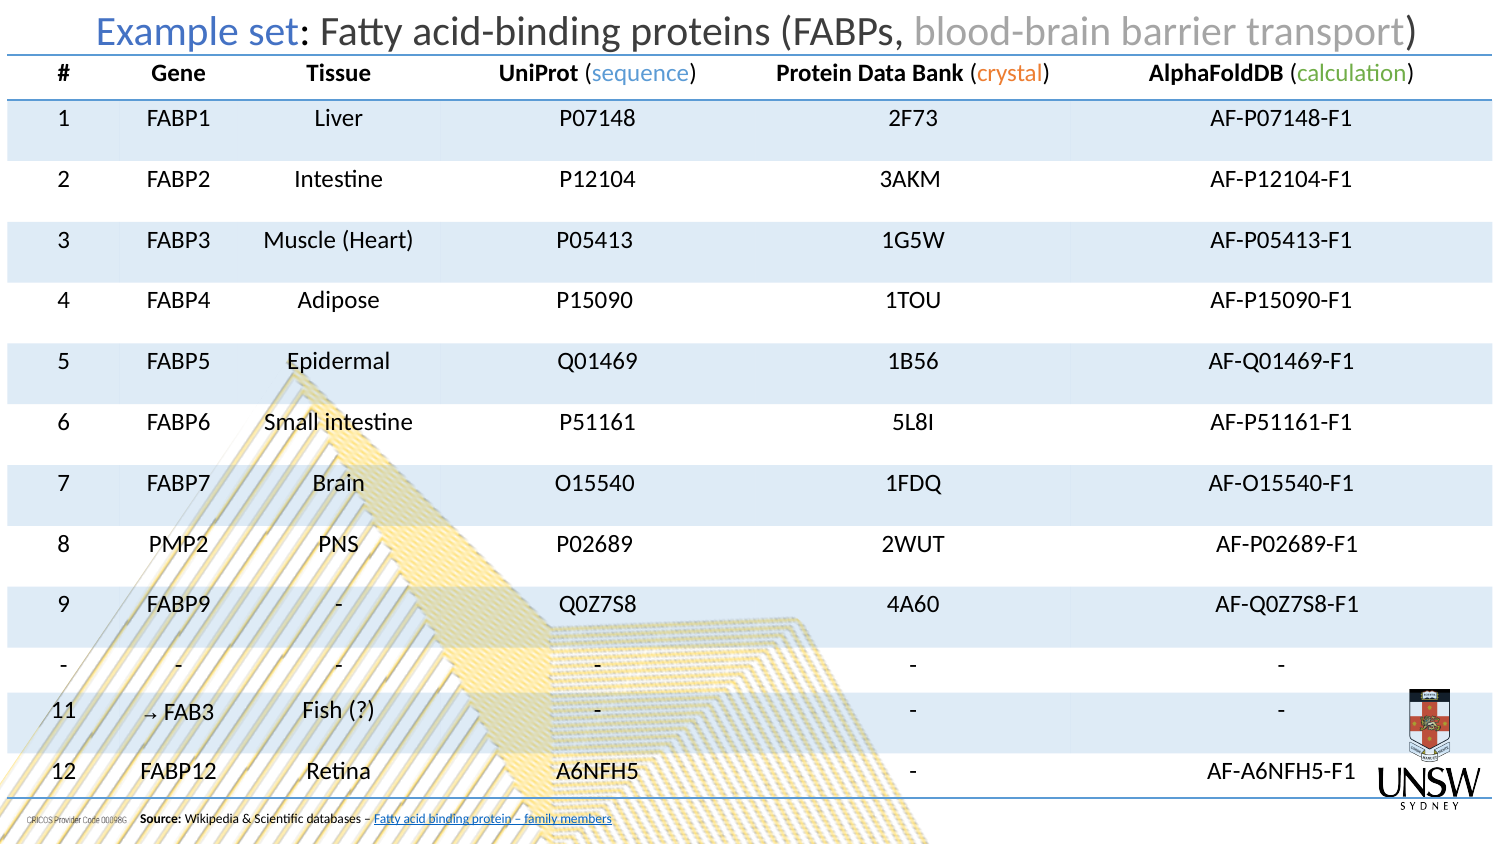

Example set: Fatty acid-binding proteins (FABPs, blood-brain barrier transport)

| # | Gene | Tissue | UniProt (sequence) | Protein Data Bank (crystal) | AlphaFoldDB (calculation) |
| --- | --- | --- | --- | --- | --- |
| 1 | FABP1 | Liver | P07148 | 2F73 | AF-P07148-F1 |
| 2 | FABP2 | Intestine | P12104 | 3AKM | AF-P12104-F1 |
| 3 | FABP3 | Muscle (Heart) | P05413 | 1G5W | AF-P05413-F1 |
| 4 | FABP4 | Adipose | P15090 | 1TOU | AF-P15090-F1 |
| 5 | FABP5 | Epidermal | Q01469 | 1B56 | AF-Q01469-F1 |
| 6 | FABP6 | Small intestine | P51161 | 5L8I | AF-P51161-F1 |
| 7 | FABP7 | Brain | O15540 | 1FDQ | AF-O15540-F1 |
| 8 | PMP2 | PNS | P02689 | 2WUT | AF-P02689-F1 |
| 9 | FABP9 | - | Q0Z7S8 | 4A60 | AF-Q0Z7S8-F1 |
| - | - | - | - | - | - |
| 11 | → FAB3 | Fish (?) | - | - | - |
| 12 | FABP12 | Retina | A6NFH5 | - | AF-A6NFH5-F1 |
Source: Wikipedia & Scientific databases – Fatty acid binding protein – family members